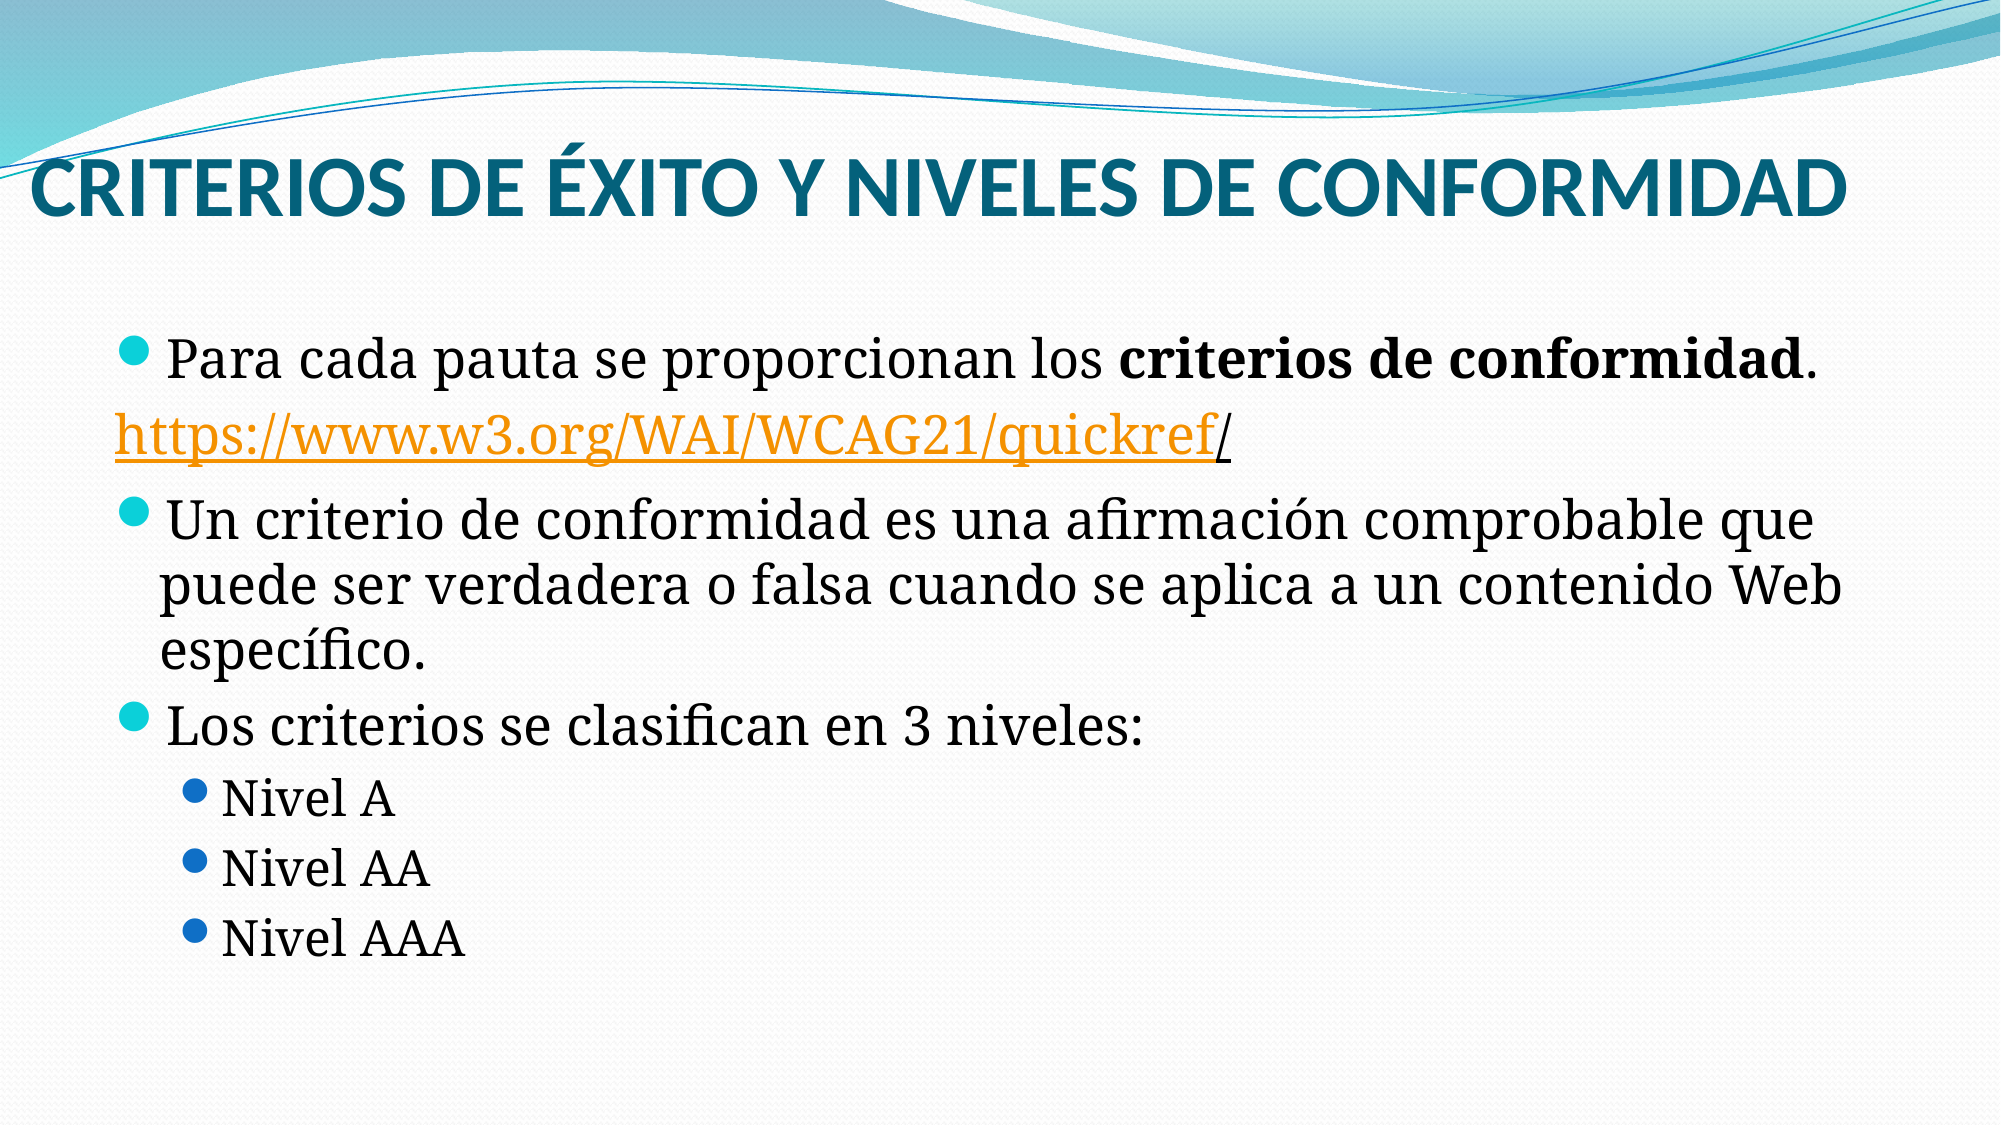

# CRITERIOS DE ÉXITO Y NIVELES DE CONFORMIDAD
Para cada pauta se proporcionan los criterios de conformidad.
https://www.w3.org/WAI/WCAG21/quickref/
Un criterio de conformidad es una afirmación comprobable que puede ser verdadera o falsa cuando se aplica a un contenido Web específico.
Los criterios se clasifican en 3 niveles:
Nivel A
Nivel AA
Nivel AAA